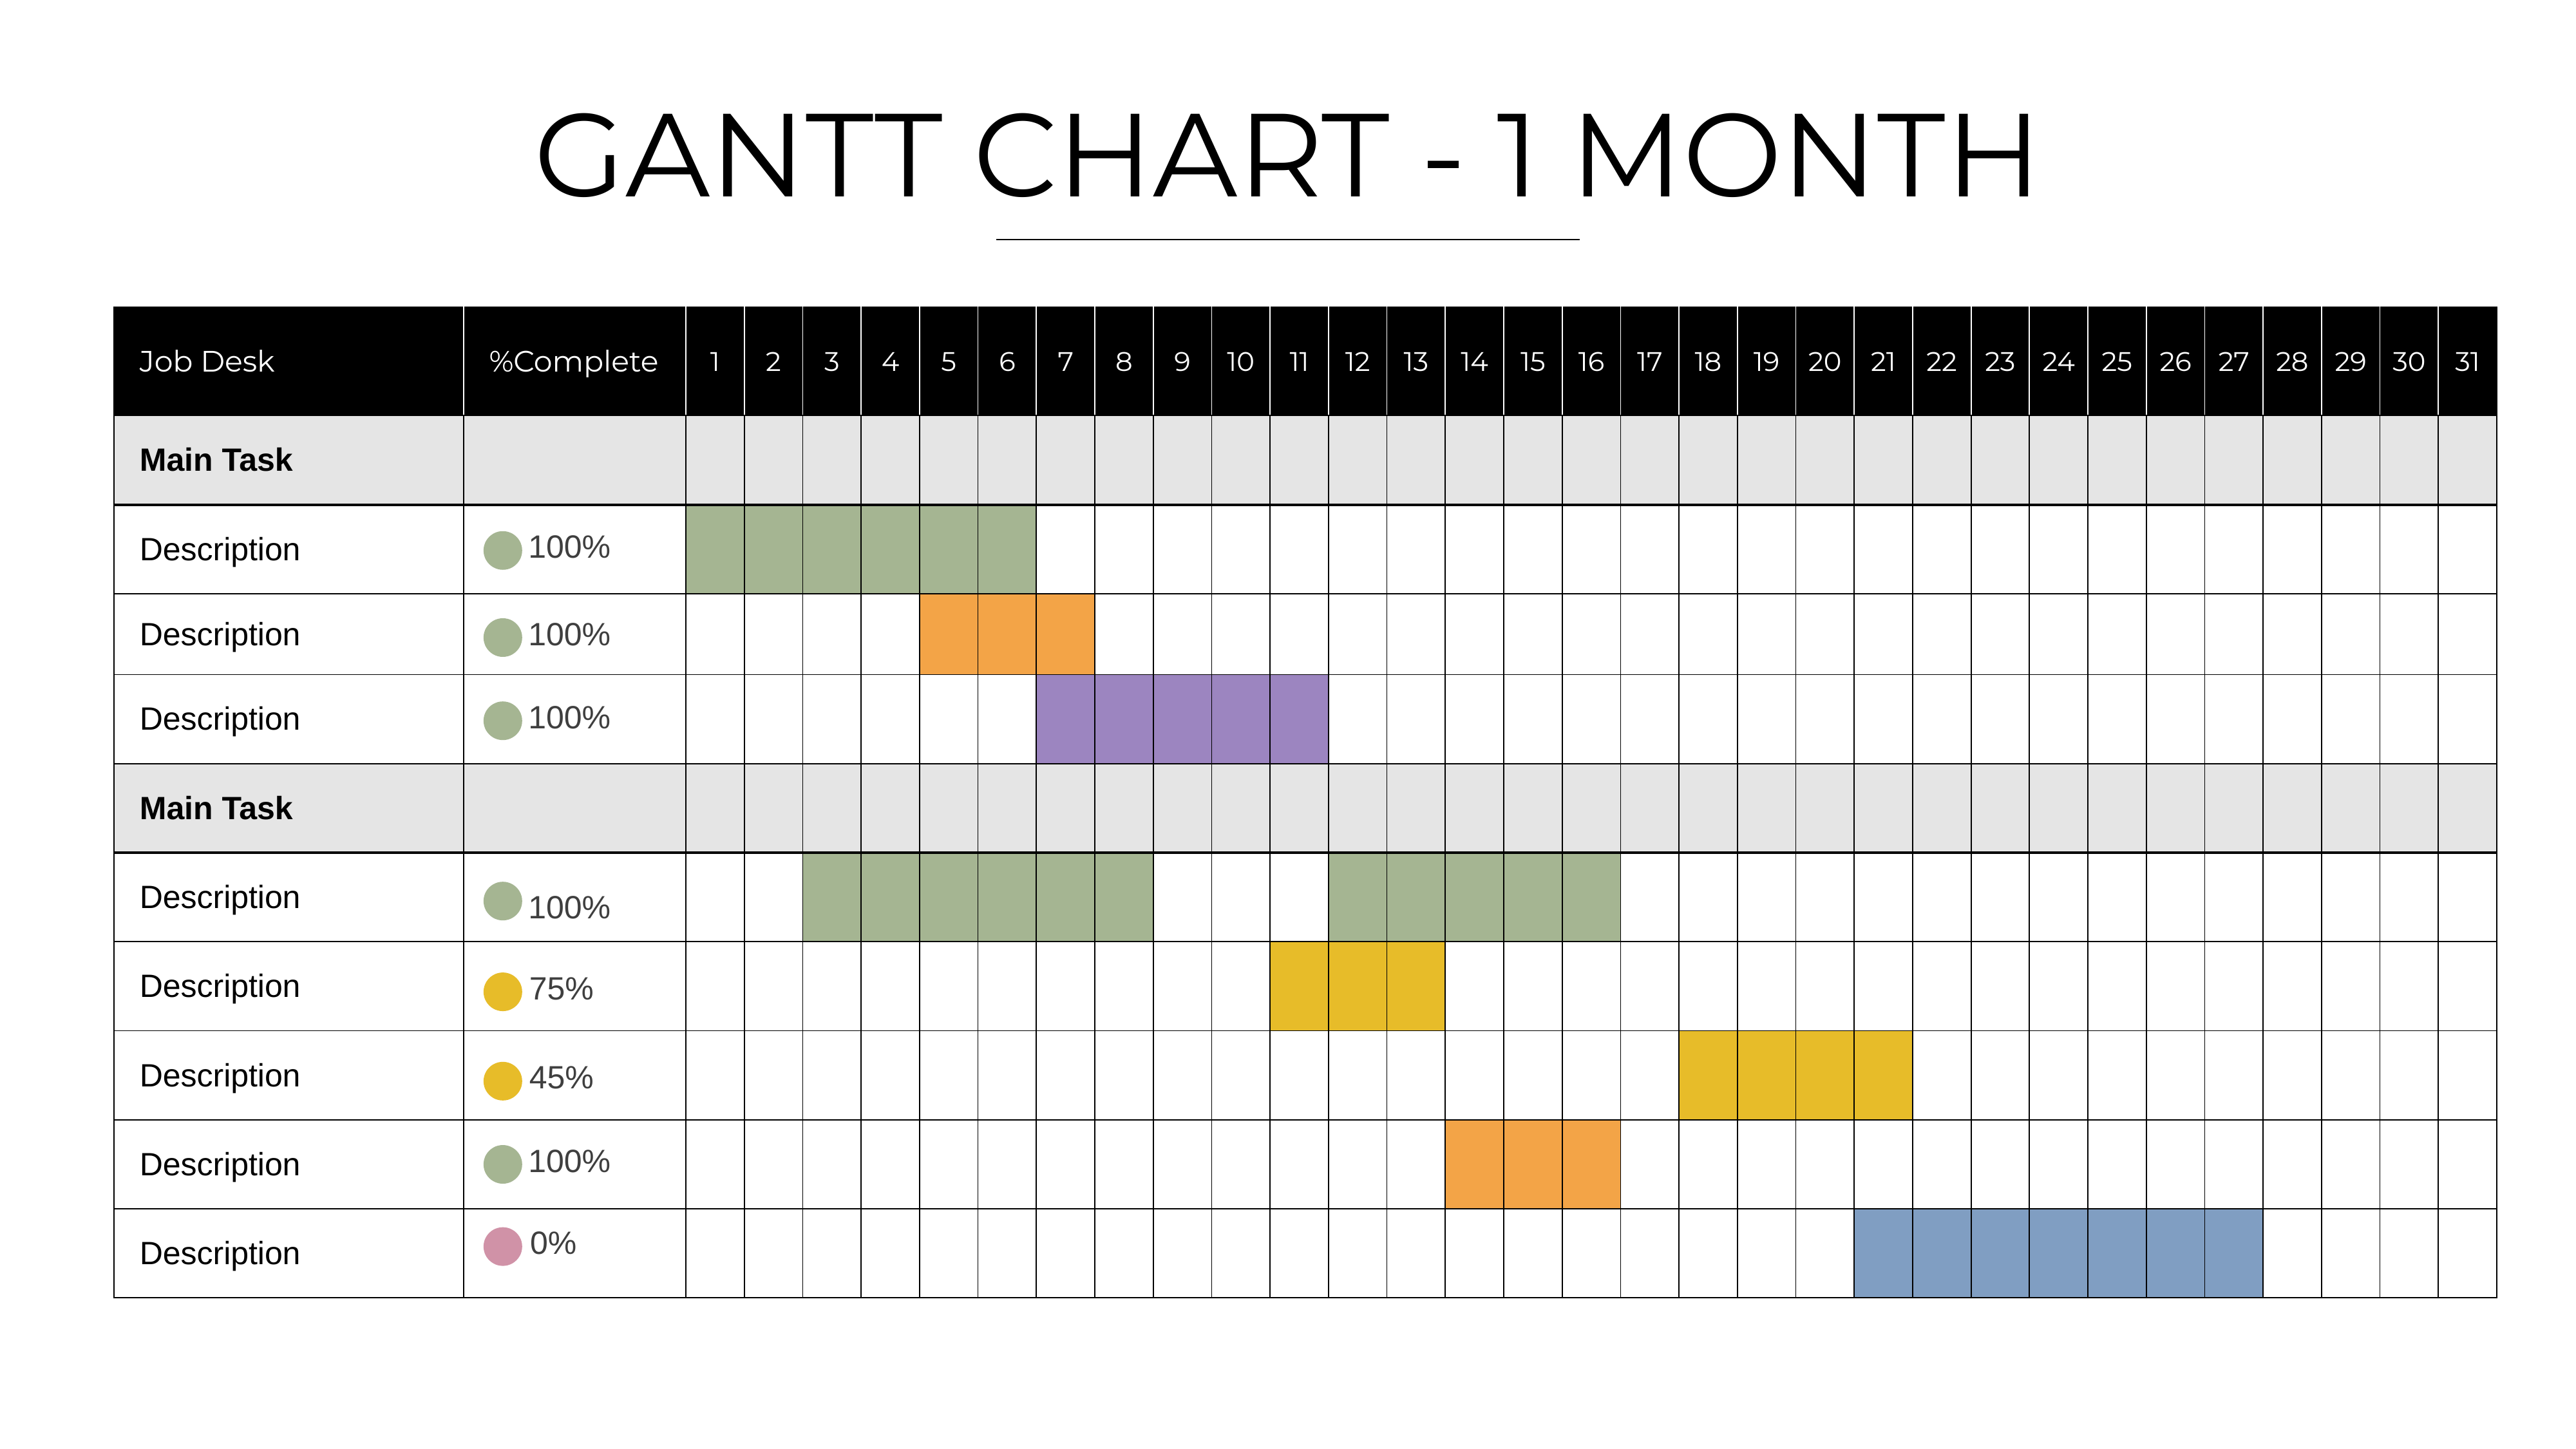

# GANTT CHART - 1 MONTH
| Job Desk | %Complete | 1 | 2 | 3 | 4 | 5 | 6 | 7 | 8 | 9 | 10 | 11 | 12 | 13 | 14 | 15 | 16 | 17 | 18 | 19 | 20 | 21 | 22 | 23 | 24 | 25 | 26 | 27 | 28 | 29 | 30 | 31 |
| --- | --- | --- | --- | --- | --- | --- | --- | --- | --- | --- | --- | --- | --- | --- | --- | --- | --- | --- | --- | --- | --- | --- | --- | --- | --- | --- | --- | --- | --- | --- | --- | --- |
| Main Task |  |  |  |  |  |  |  |  |  |  |  |  |  |  |  |  |  |  |  |  |  |  |  |  |  |  |  |  |  |  |  |  |
| Description |  |  |  |  |  |  |  |  |  |  |  |  |  |  |  |  |  |  |  |  |  |  |  |  |  |  |  |  |  |  |  |  |
| Description |  |  |  |  |  |  |  |  |  |  |  |  |  |  |  |  |  |  |  |  |  |  |  |  |  |  |  |  |  |  |  |  |
| Description |  |  |  |  |  |  |  |  |  |  |  |  |  |  |  |  |  |  |  |  |  |  |  |  |  |  |  |  |  |  |  |  |
| Main Task |  |  |  |  |  |  |  |  |  |  |  |  |  |  |  |  |  |  |  |  |  |  |  |  |  |  |  |  |  |  |  |  |
| Description |  |  |  |  |  |  |  |  |  |  |  |  |  |  |  |  |  |  |  |  |  |  |  |  |  |  |  |  |  |  |  |  |
| Description |  |  |  |  |  |  |  |  |  |  |  |  |  |  |  |  |  |  |  |  |  |  |  |  |  |  |  |  |  |  |  |  |
| Description |  |  |  |  |  |  |  |  |  |  |  |  |  |  |  |  |  |  |  |  |  |  |  |  |  |  |  |  |  |  |  |  |
| Description |  |  |  |  |  |  |  |  |  |  |  |  |  |  |  |  |  |  |  |  |  |  |  |  |  |  |  |  |  |  |  |  |
| Description |  |  |  |  |  |  |  |  |  |  |  |  |  |  |  |  |  |  |  |  |  |  |  |  |  |  |  |  |  |  |  |  |
100%

100%

100%

100%
75%

45%

100%

0%